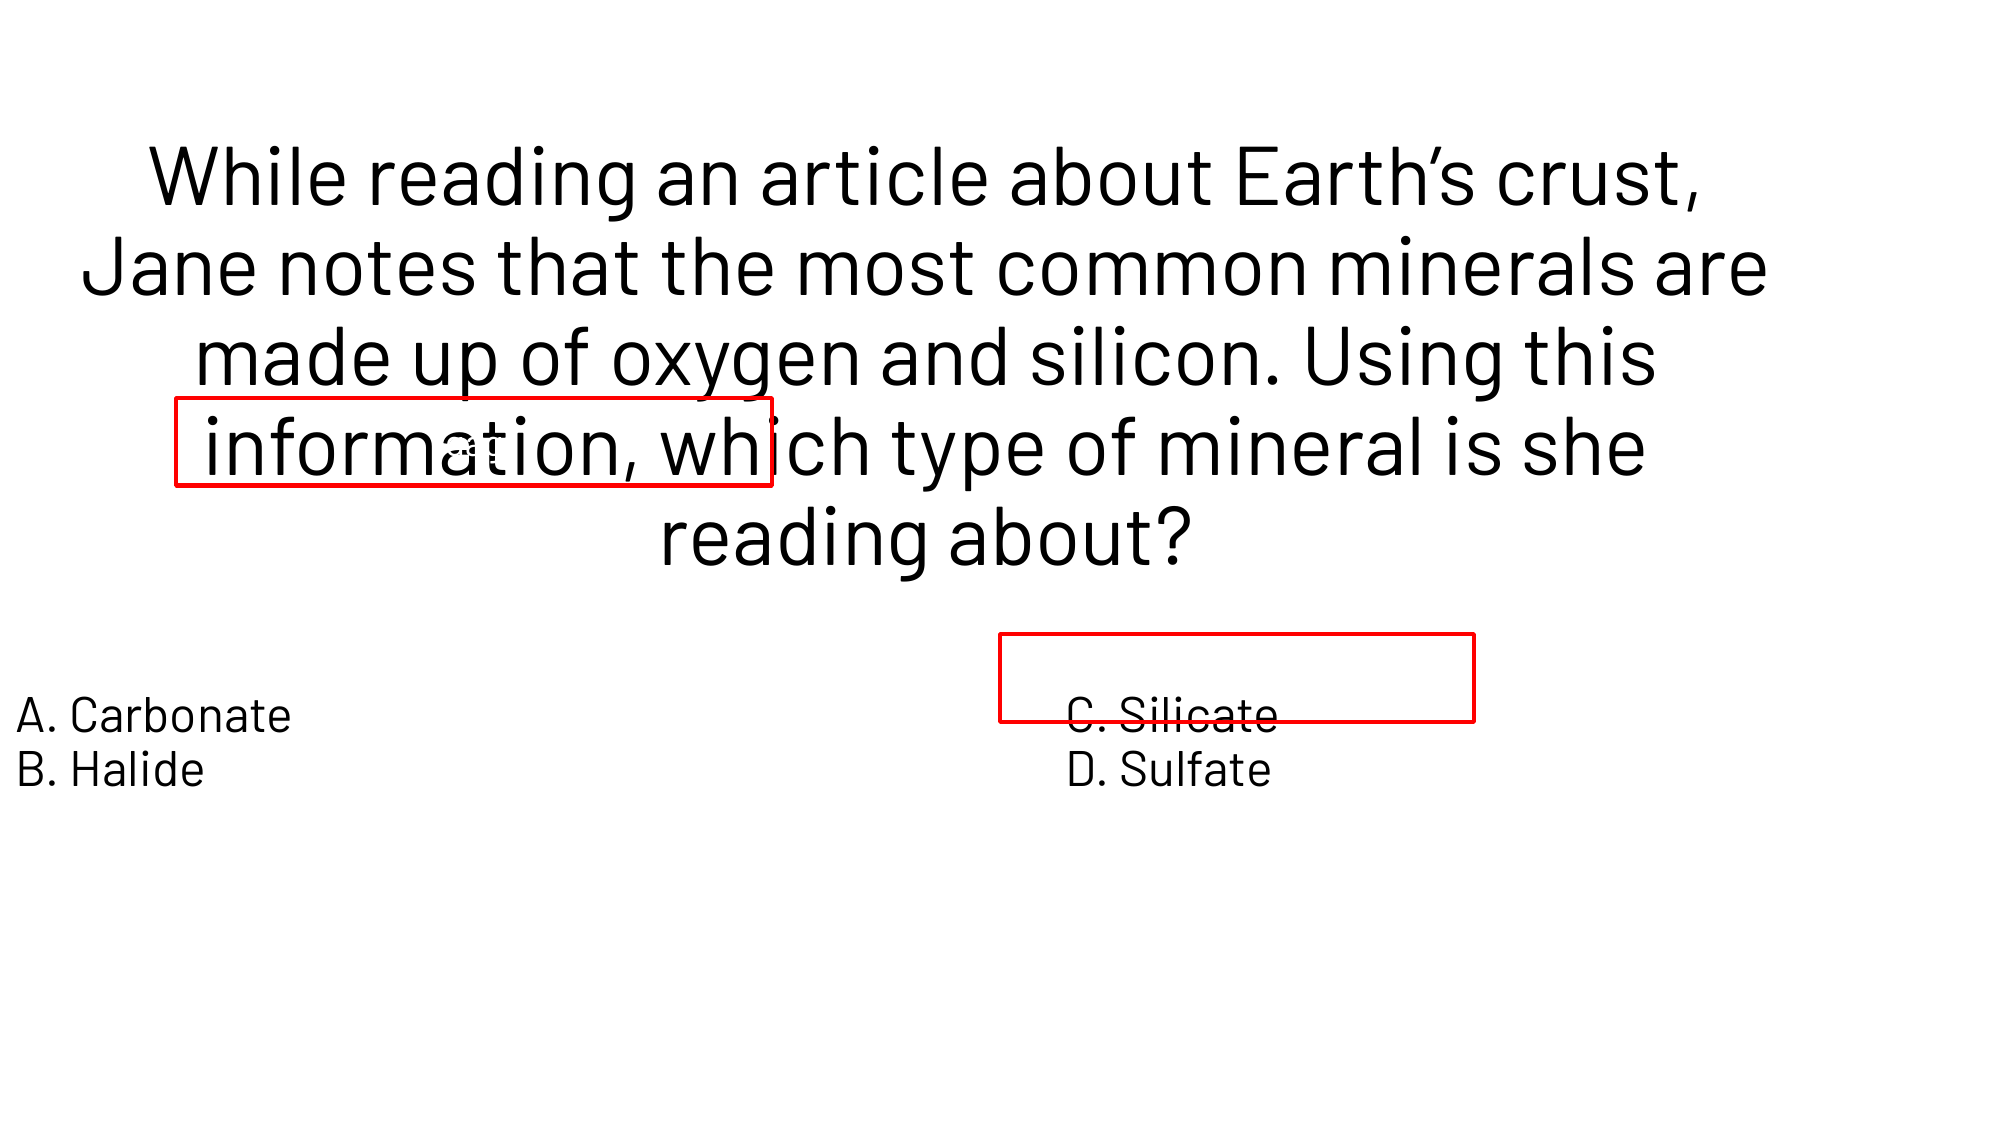

# While reading an article about Earth’s crust, Jane notes that the most common minerals are made up of oxygen and silicon. Using this information, which type of mineral is she reading about?
gag

A. Carbonate						C. Silicate
B. Halide						D. Sulfate

gag